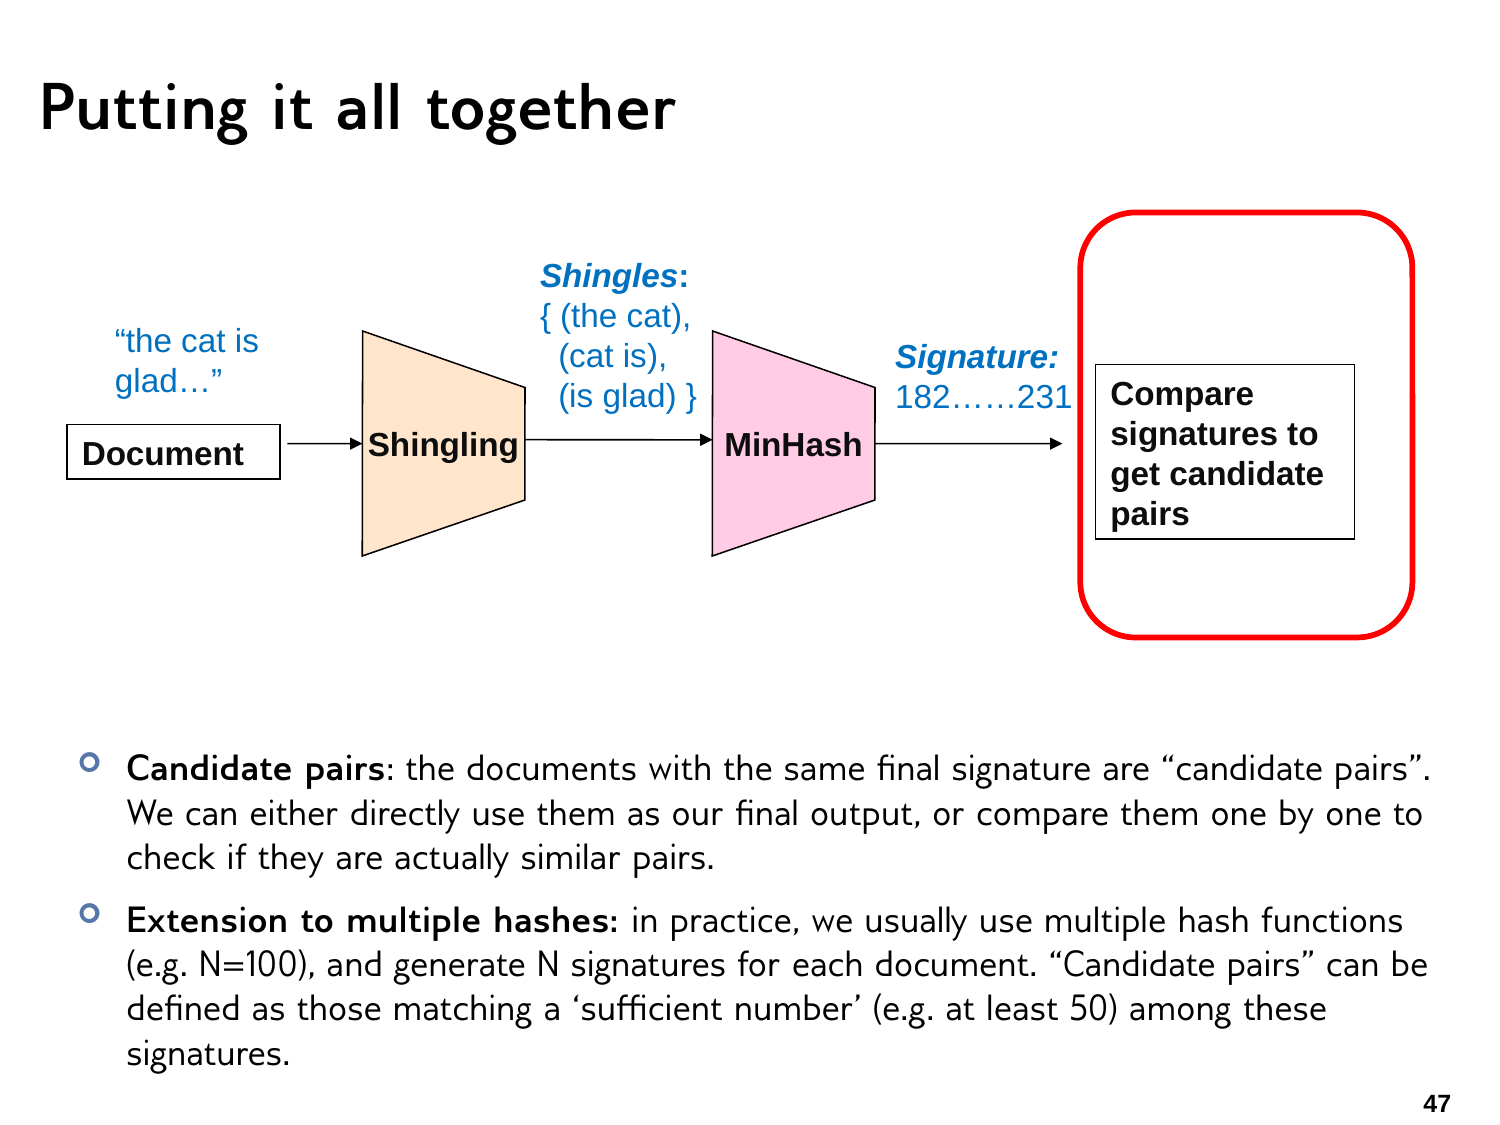

# Putting it all together

Shingles:
{ (the cat),
  (cat is),
  (is glad) }
“the cat is glad…”
Signature: 182……231
MinHash

Shingling
Compare signatures to get candidate pairs
Document

Candidate pairs: the documents with the same final signature are “candidate pairs”. We can either directly use them as our final output, or compare them one by one to check if they are actually similar pairs.
Extension to multiple hashes: in practice, we usually use multiple hash functions (e.g. N=100), and generate N signatures for each document. “Candidate pairs” can be defined as those matching a ‘sufficient number’ (e.g. at least 50) among these signatures.

47